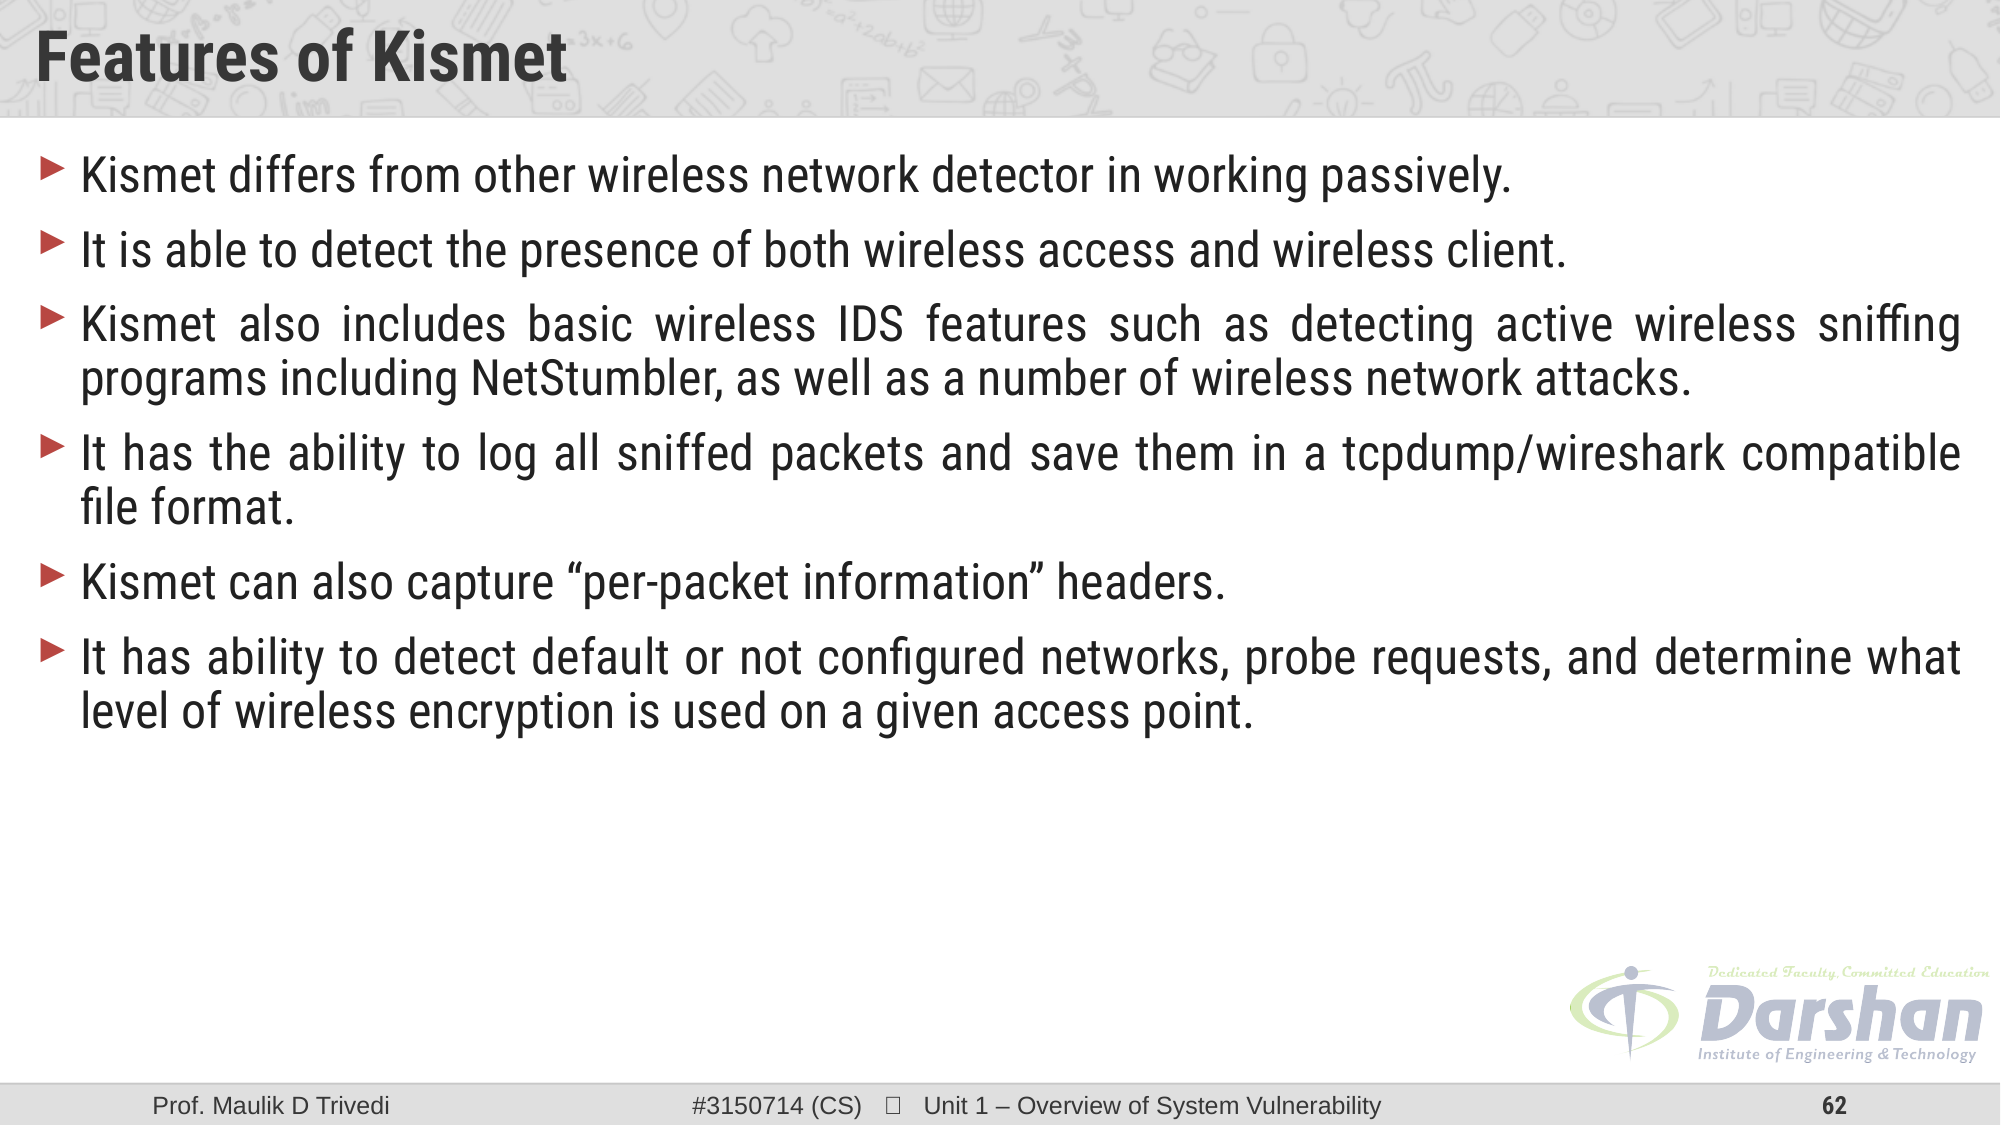

# Features of Kismet
Kismet differs from other wireless network detector in working passively.
It is able to detect the presence of both wireless access and wireless client.
Kismet also includes basic wireless IDS features such as detecting active wireless sniffing programs including NetStumbler, as well as a number of wireless network attacks.
It has the ability to log all sniffed packets and save them in a tcpdump/wireshark compatible file format.
Kismet can also capture “per-packet information” headers.
It has ability to detect default or not configured networks, probe requests, and determine what level of wireless encryption is used on a given access point.